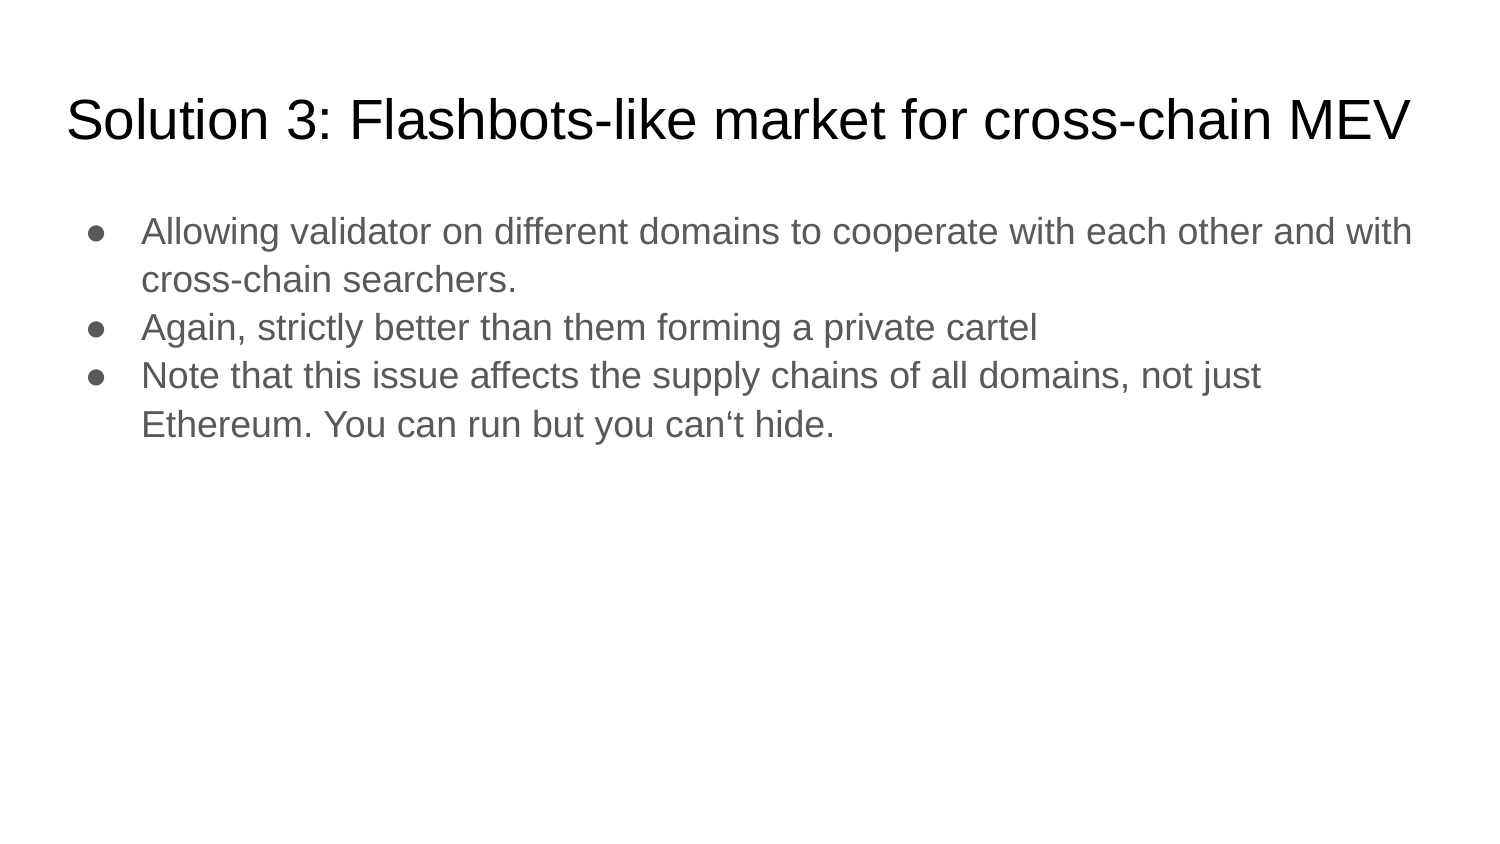

# Solution 3: Flashbots-like market for cross-chain MEV
Allowing validator on different domains to cooperate with each other and with cross-chain searchers.
Again, strictly better than them forming a private cartel
Note that this issue affects the supply chains of all domains, not just Ethereum. You can run but you can‘t hide.